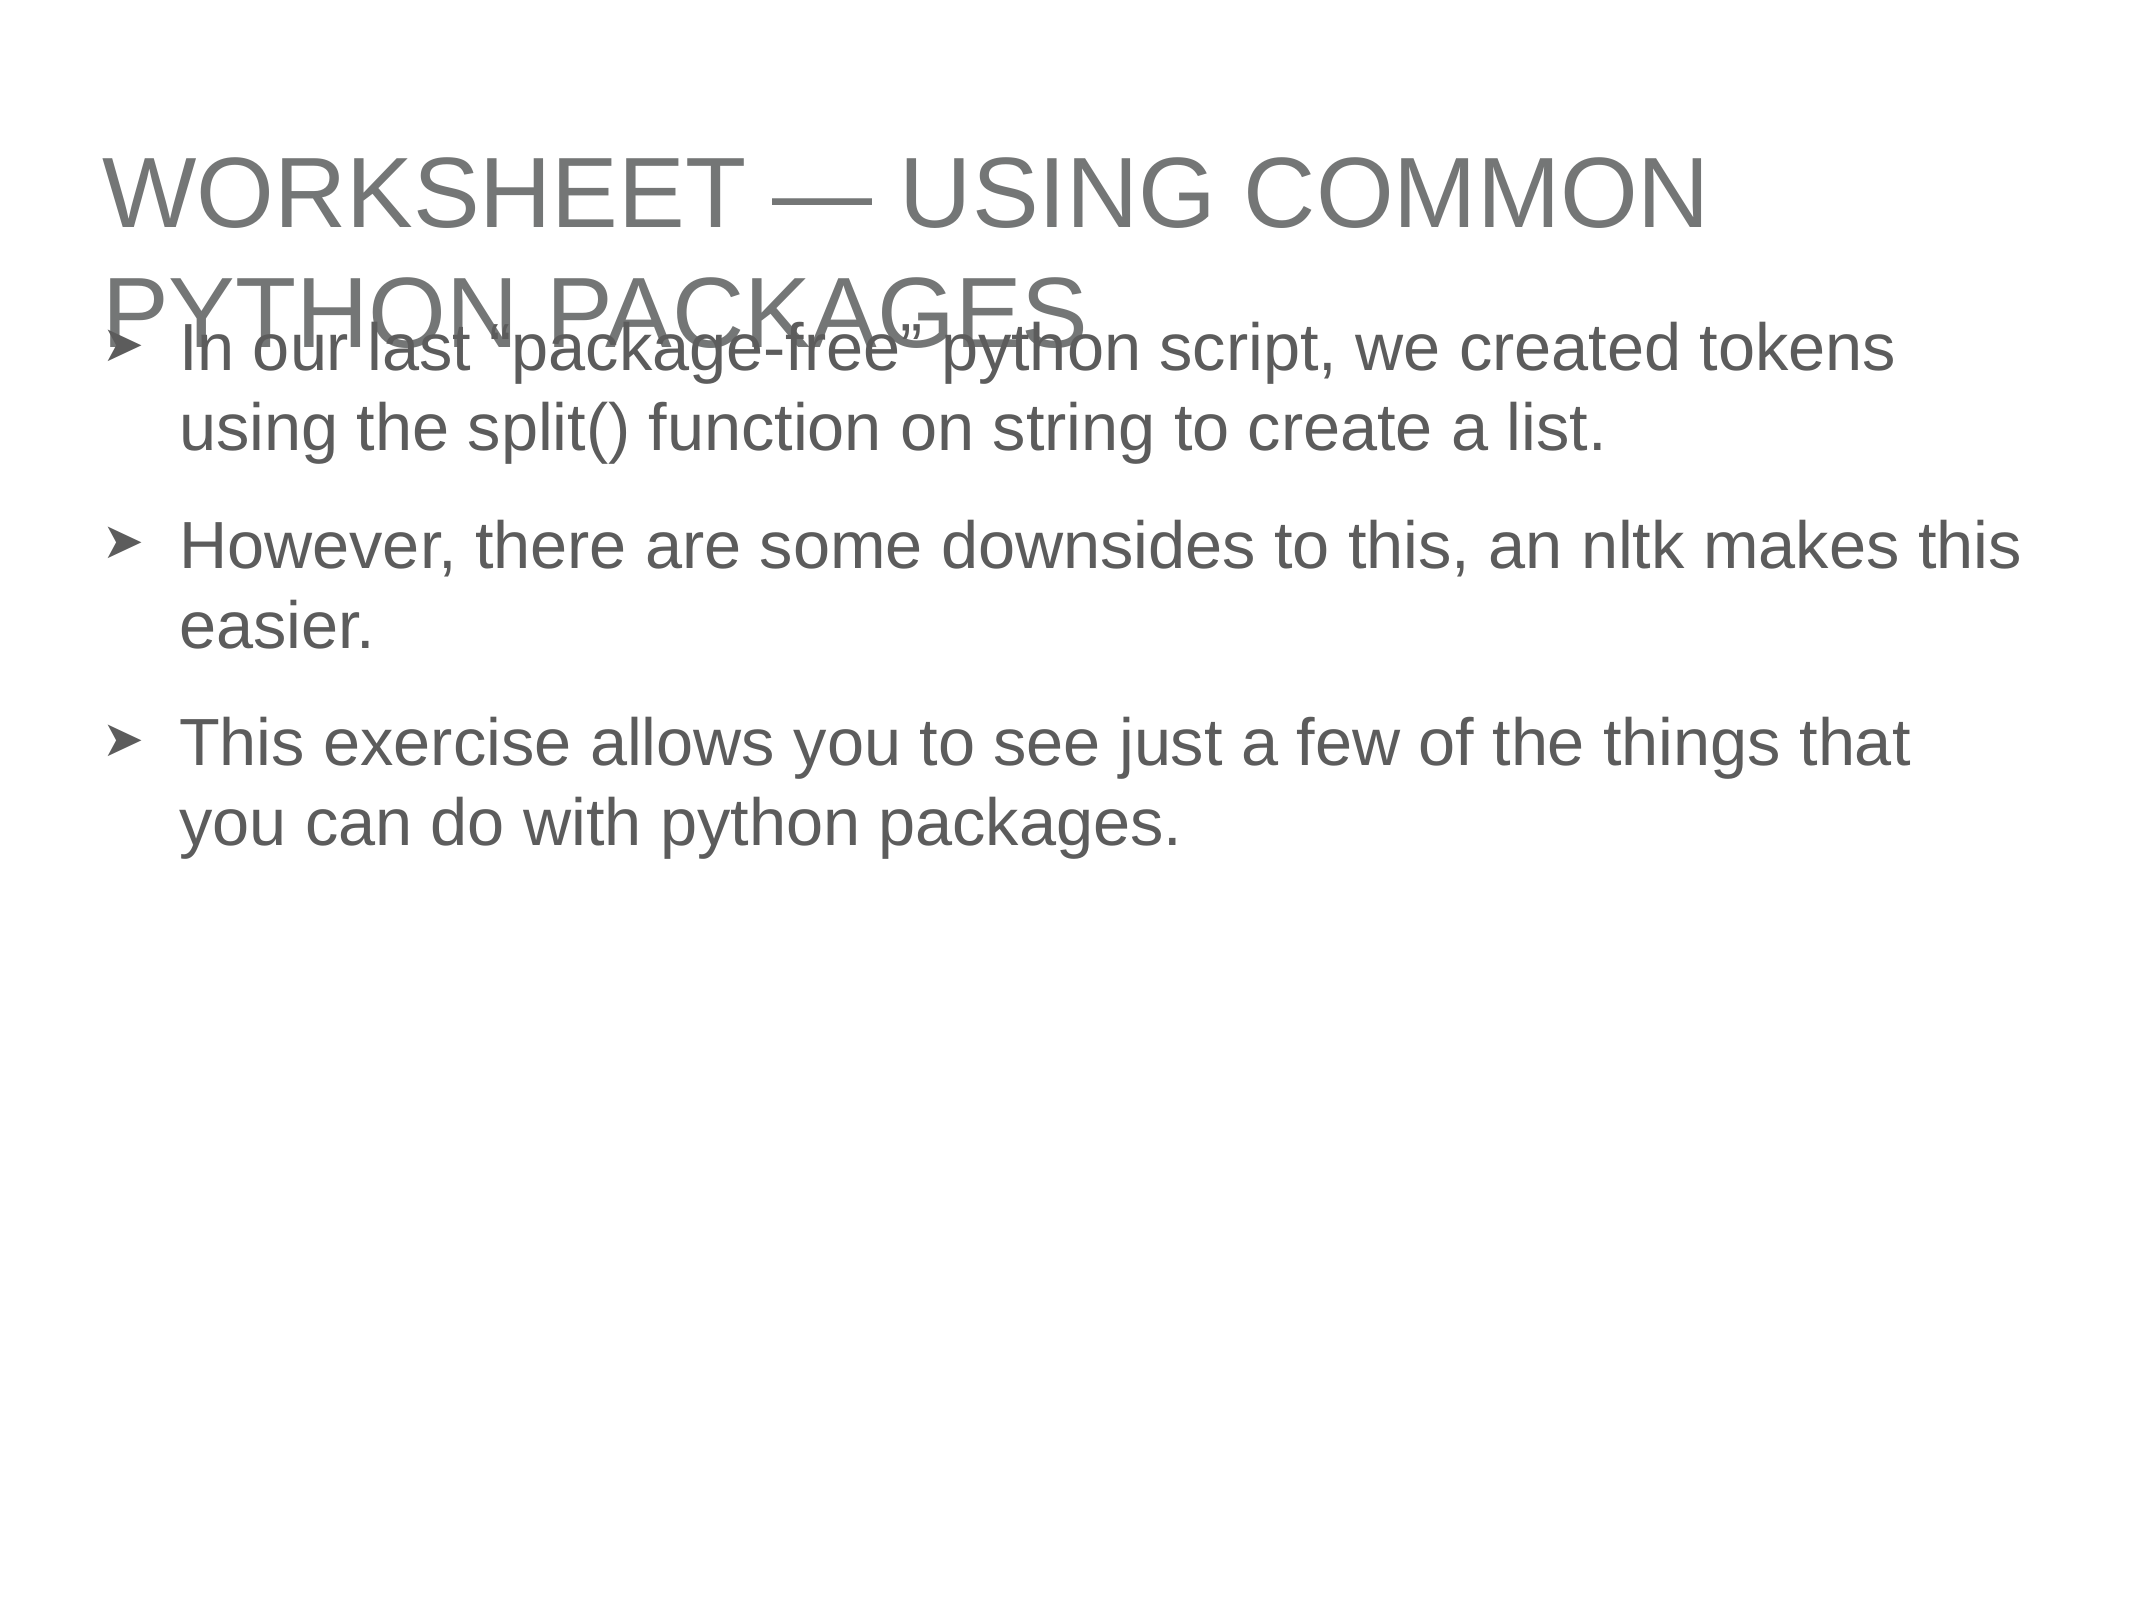

# Worksheet — Using Common Python Packages

In our last “package-free” python script, we created tokens using the split() function on string to create a list.
However, there are some downsides to this, an nltk makes this easier.
This exercise allows you to see just a few of the things that you can do with python packages.